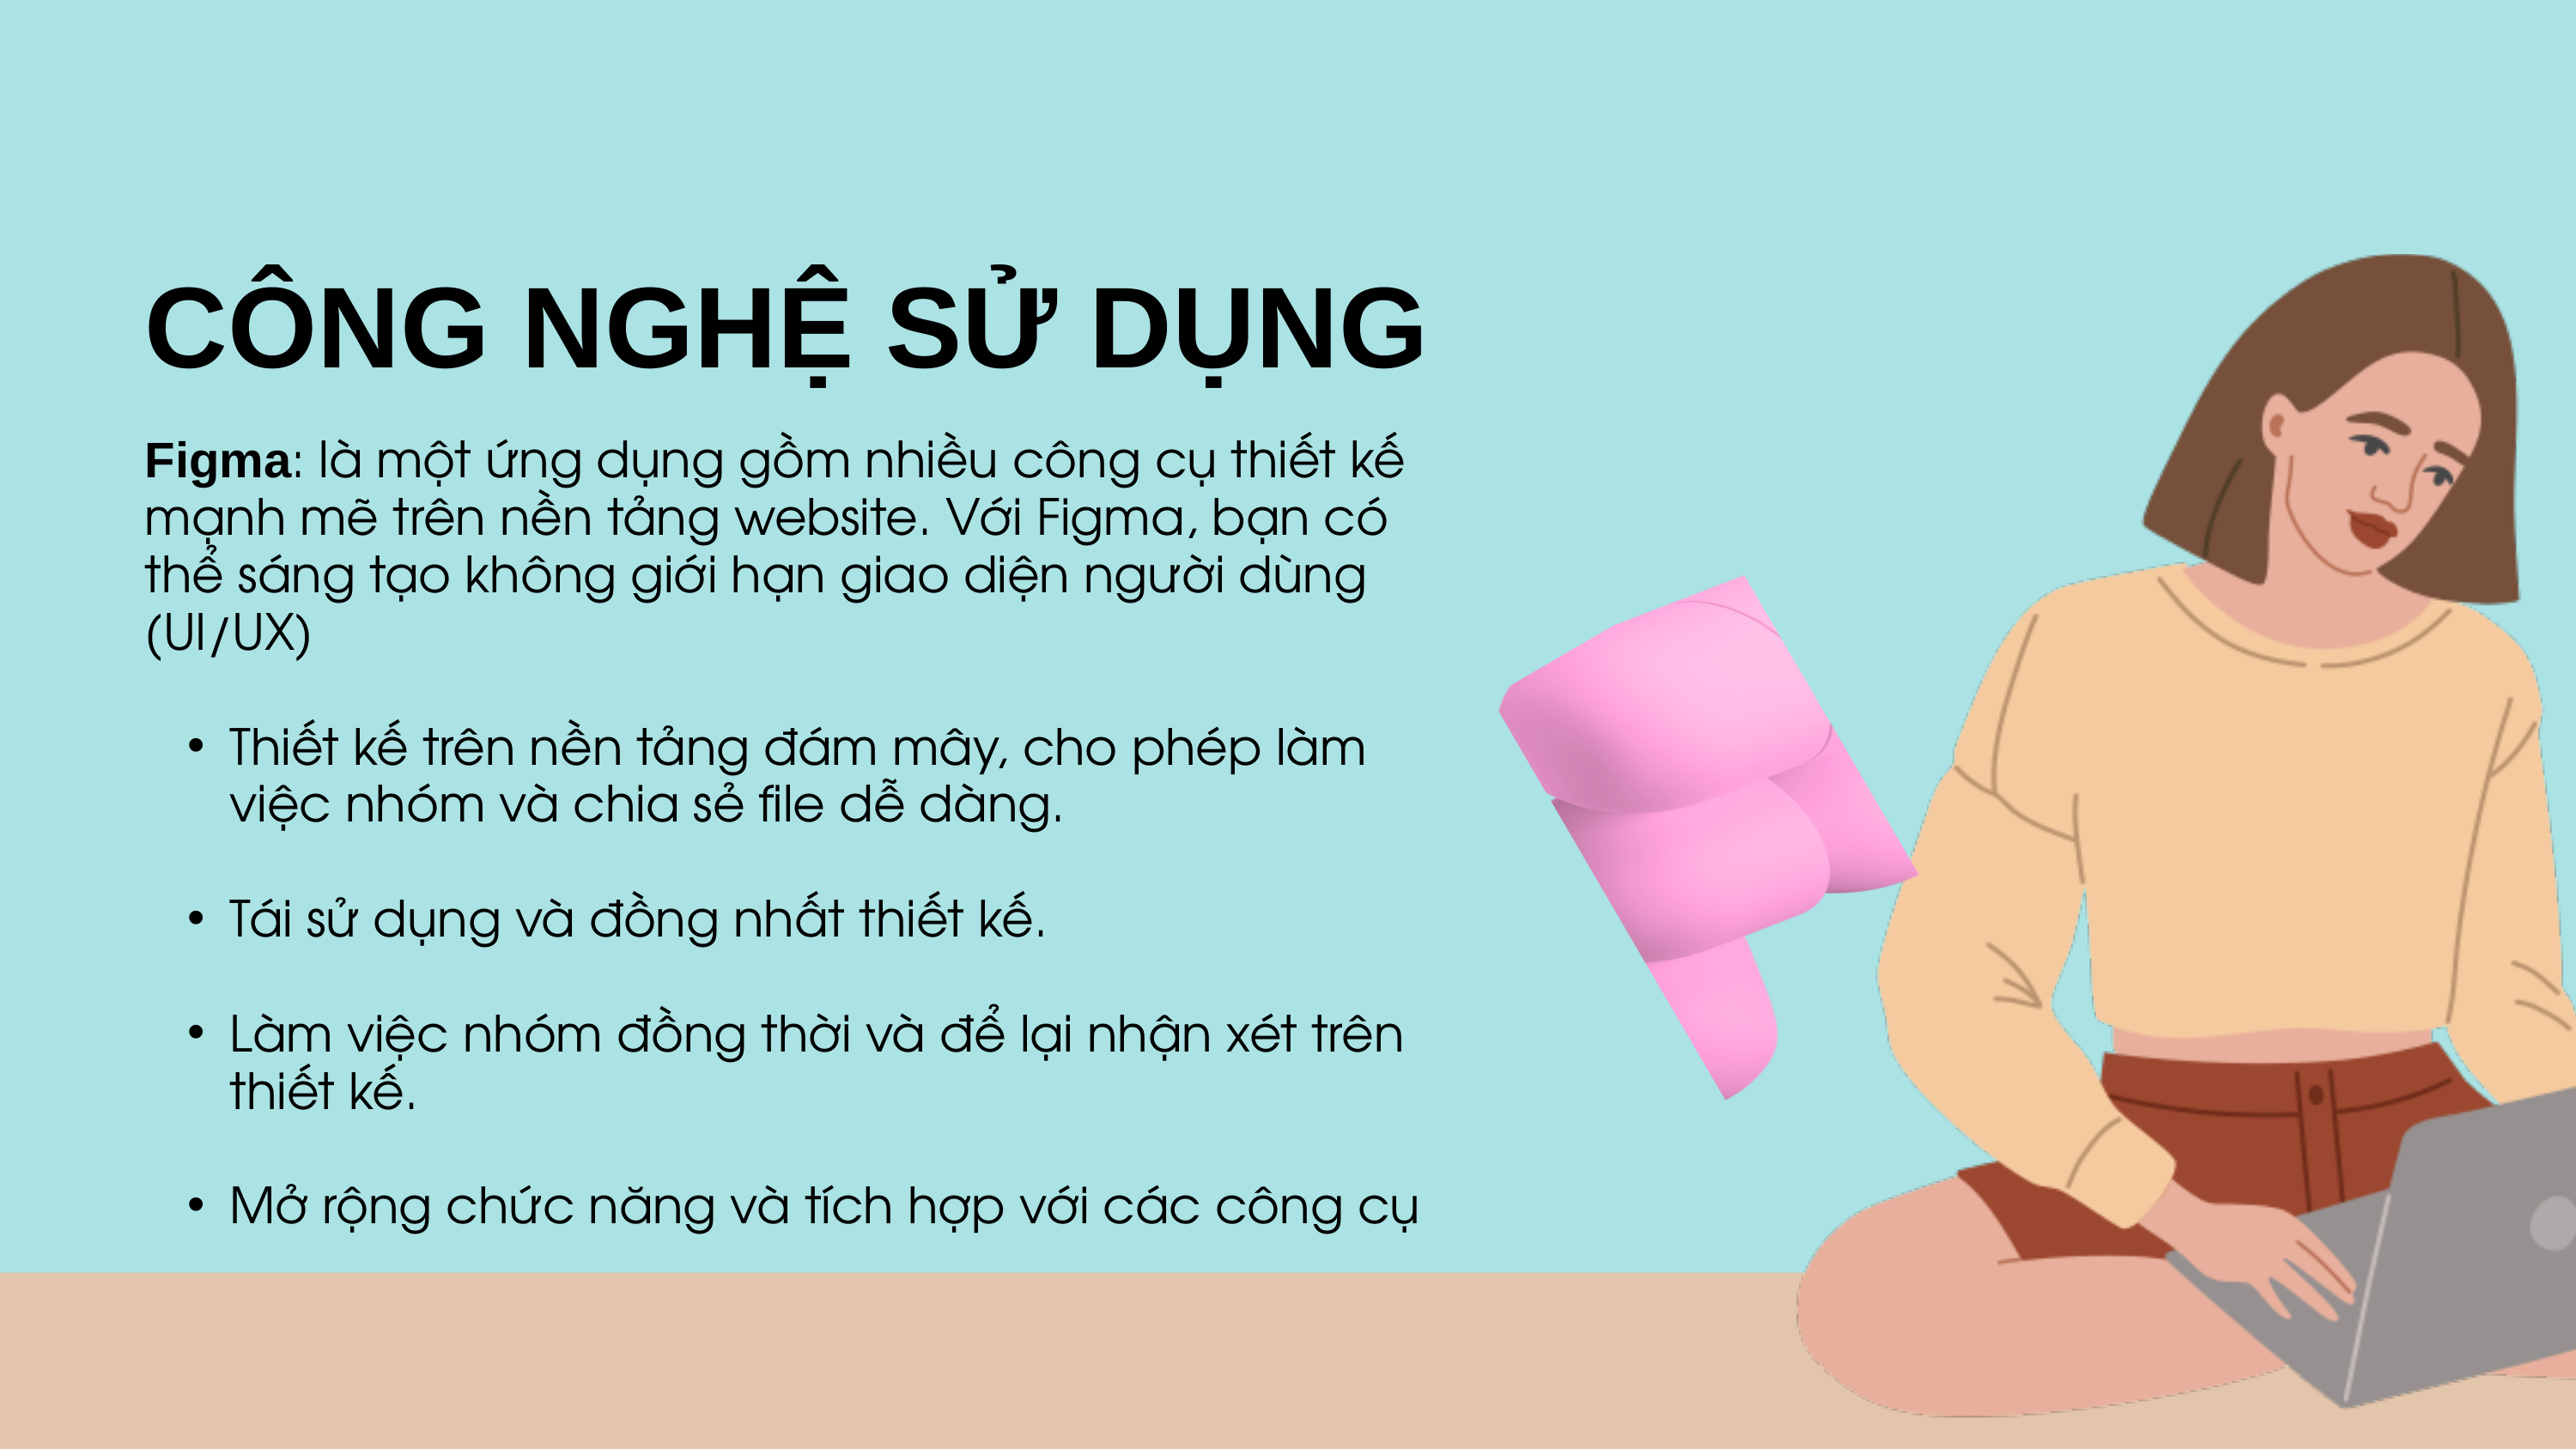

CÔNG NGHỆ SỬ DỤNG
Figma: là một ứng dụng gồm nhiều công cụ thiết kế mạnh mẽ trên nền tảng website. Với Figma, bạn có thể sáng tạo không giới hạn giao diện người dùng (UI/UX)

Thiết kế trên nền tảng đám mây, cho phép làm việc nhóm và chia sẻ file dễ dàng.

Tái sử dụng và đồng nhất thiết kế.

Làm việc nhóm đồng thời và để lại nhận xét trên thiết kế.

Mở rộng chức năng và tích hợp với các công cụ